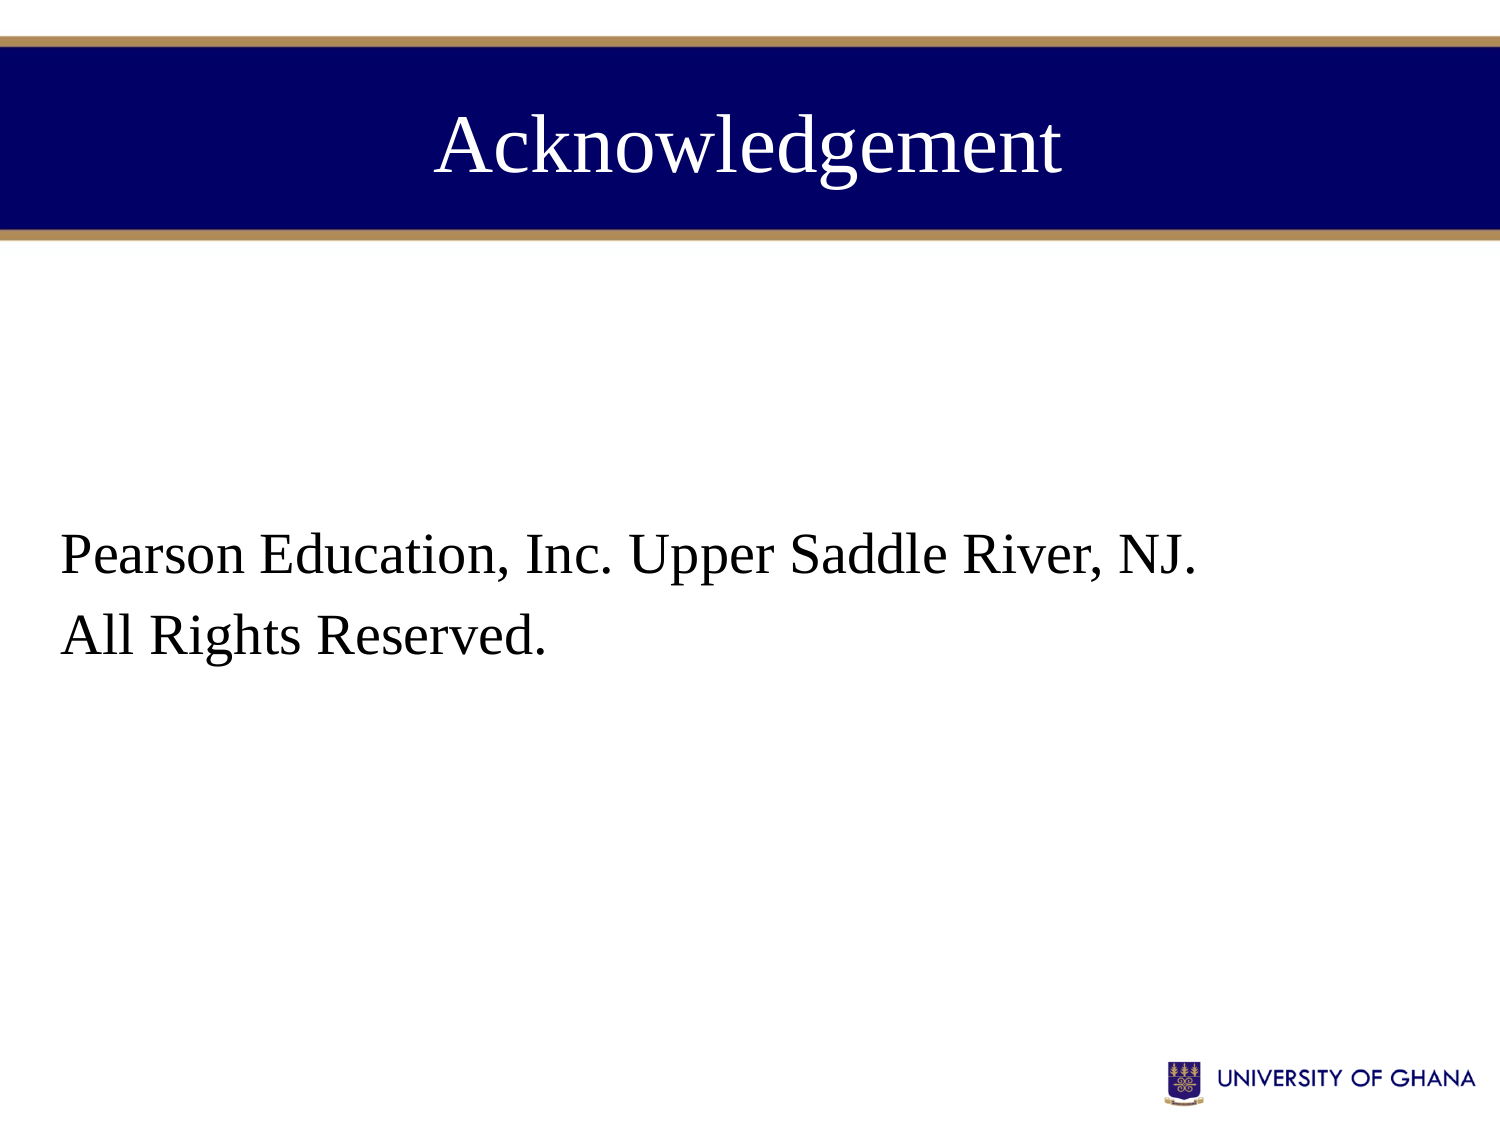

# Acknowledgement

Pearson Education, Inc. Upper Saddle River, NJ.
All Rights Reserved.